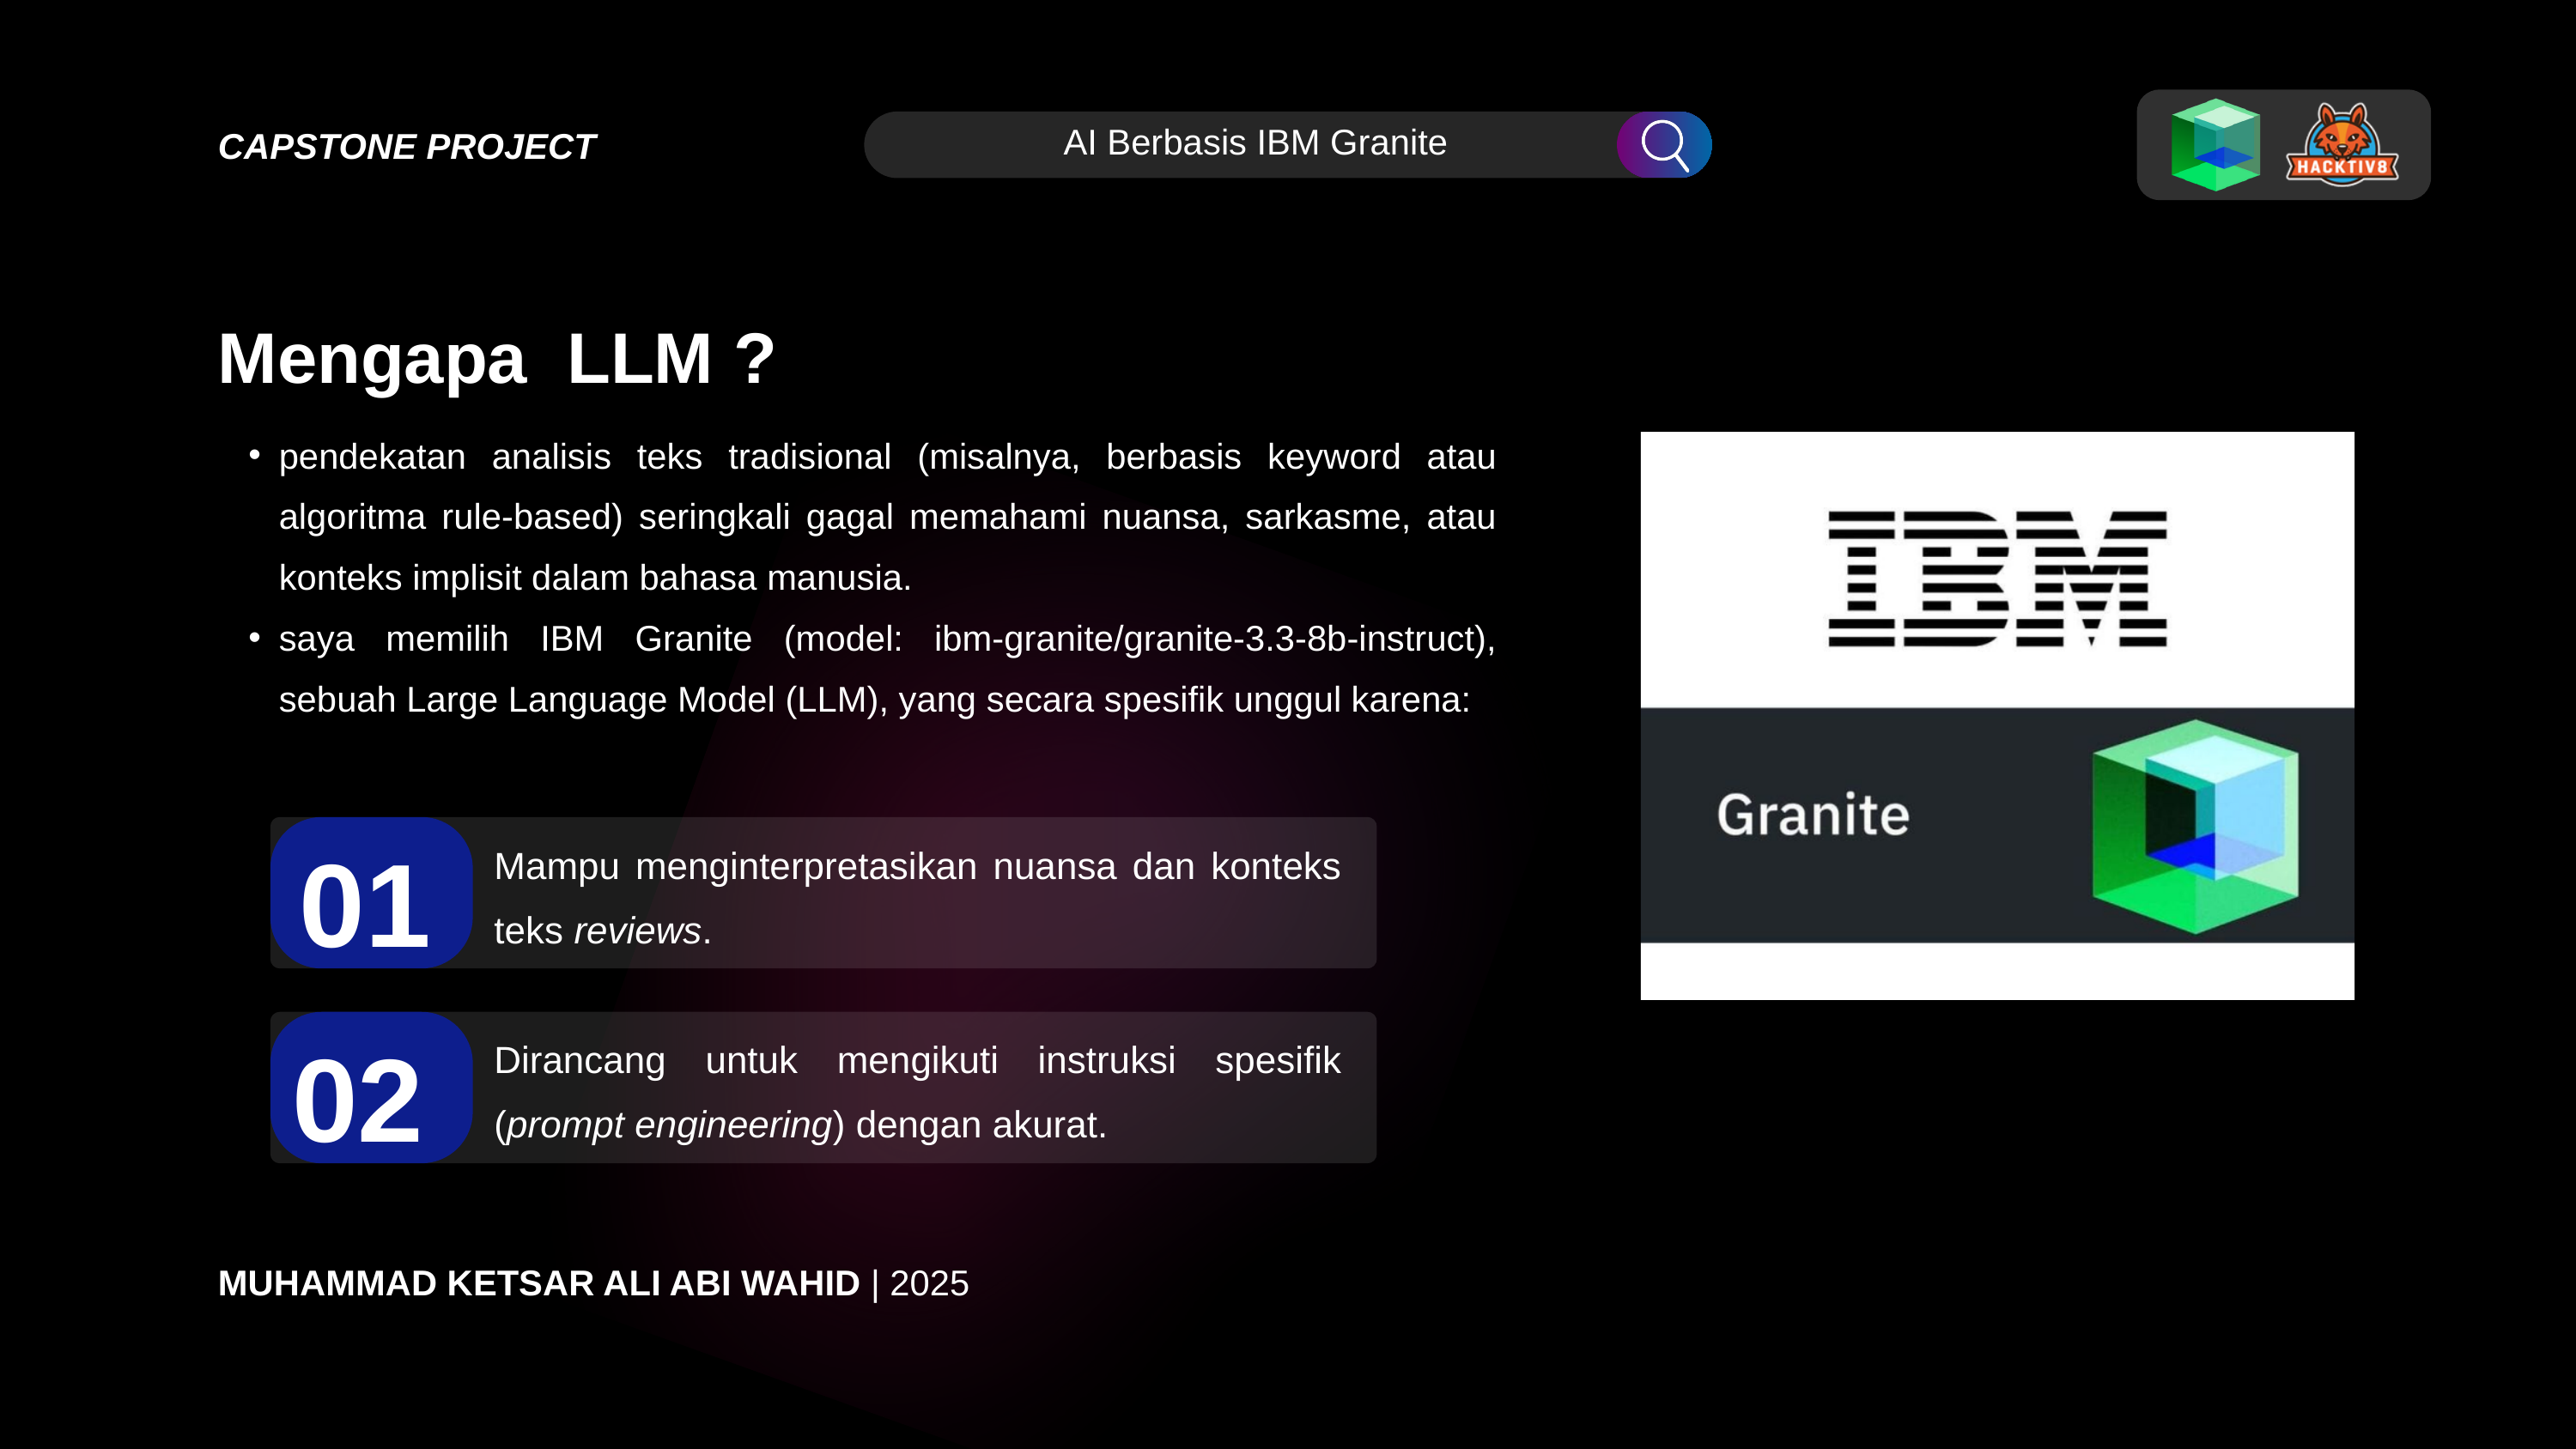

AI Berbasis IBM Granite
CAPSTONE PROJECT
Mengapa  LLM ?
pendekatan analisis teks tradisional (misalnya, berbasis keyword atau algoritma rule-based) seringkali gagal memahami nuansa, sarkasme, atau konteks implisit dalam bahasa manusia.
saya memilih IBM Granite (model: ibm-granite/granite-3.3-8b-instruct), sebuah Large Language Model (LLM), yang secara spesifik unggul karena:

01

Mampu menginterpretasikan nuansa dan konteks teks reviews.
02

Dirancang untuk mengikuti instruksi spesifik (prompt engineering) dengan akurat.
MUHAMMAD KETSAR ALI ABI WAHID | 2025